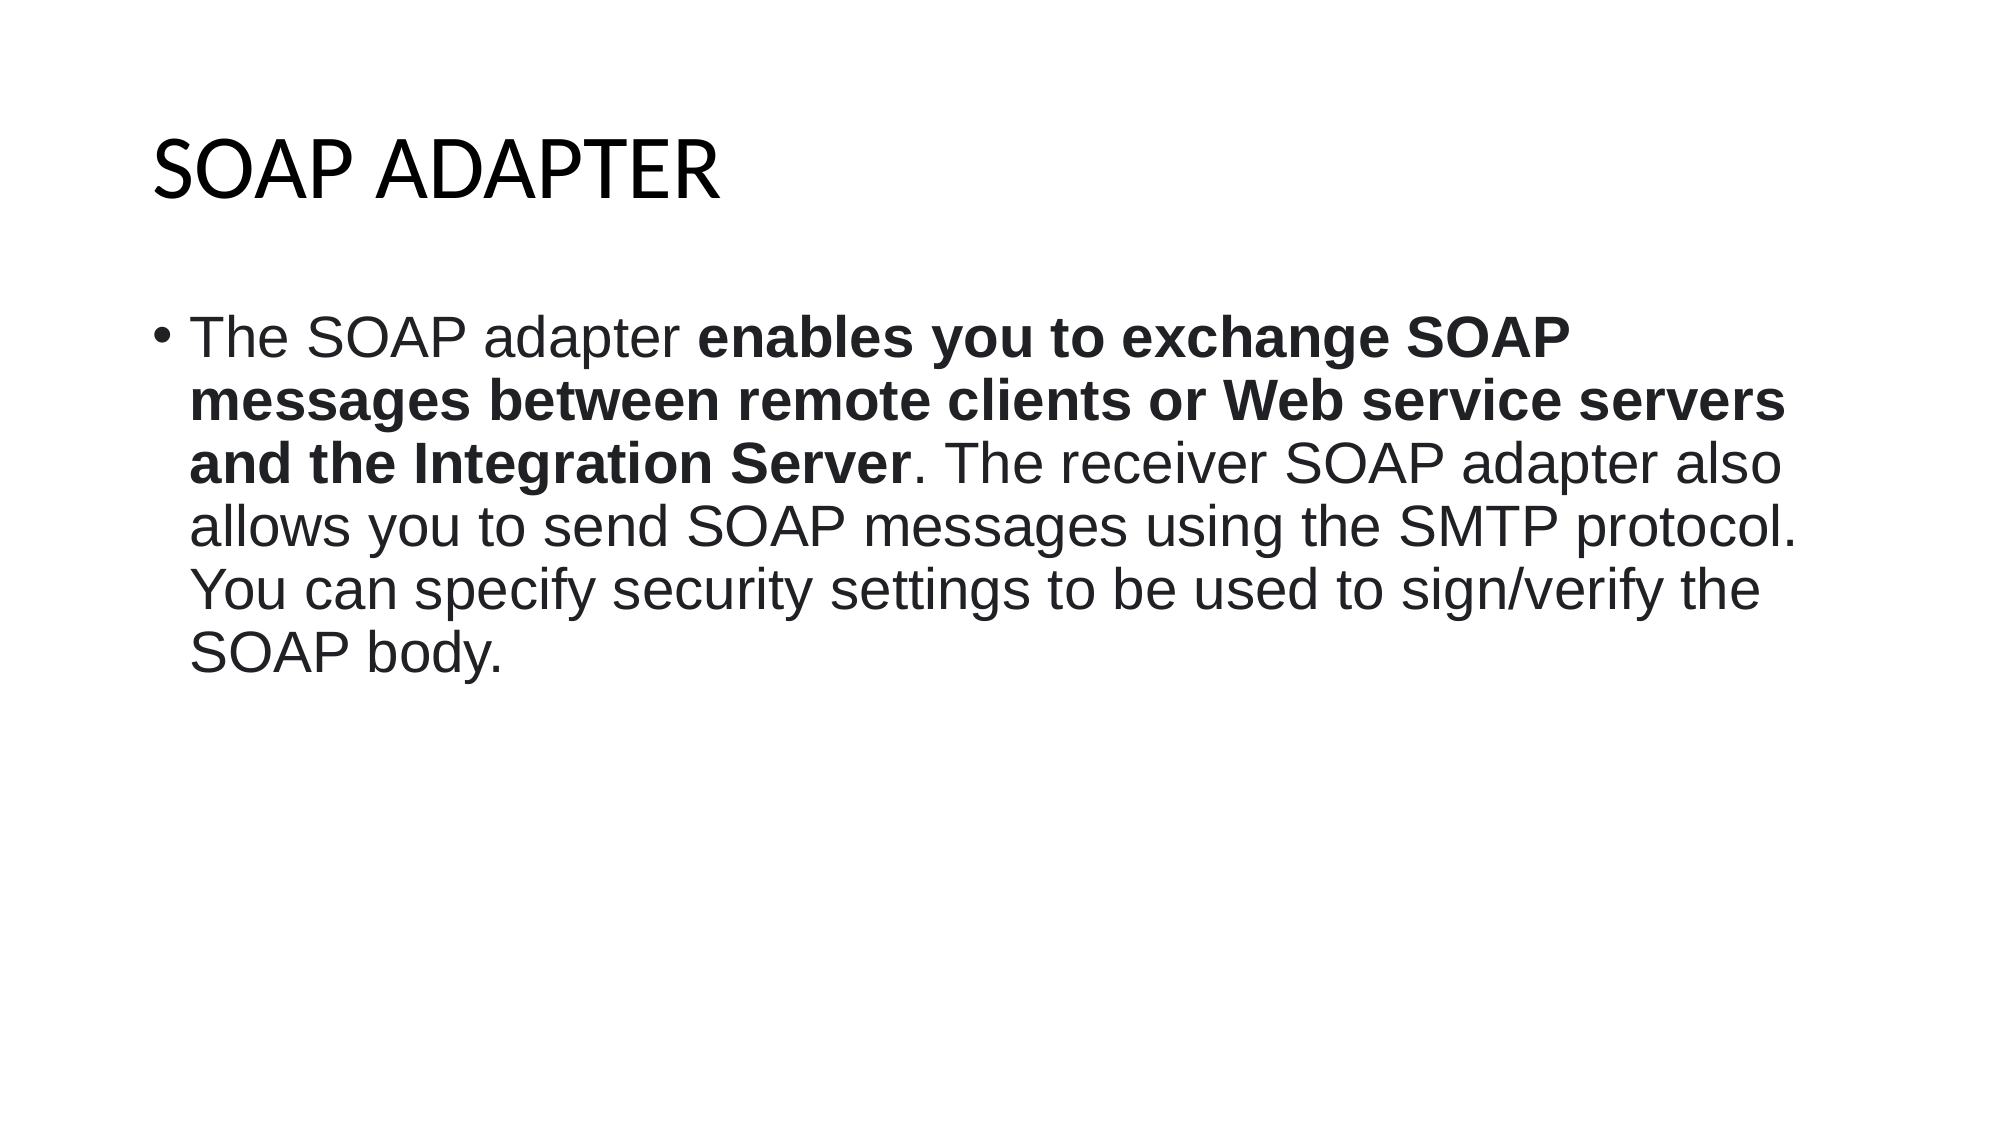

# SOAP ADAPTER
The SOAP adapter enables you to exchange SOAP messages between remote clients or Web service servers and the Integration Server. The receiver SOAP adapter also allows you to send SOAP messages using the SMTP protocol. You can specify security settings to be used to sign/verify the SOAP body.